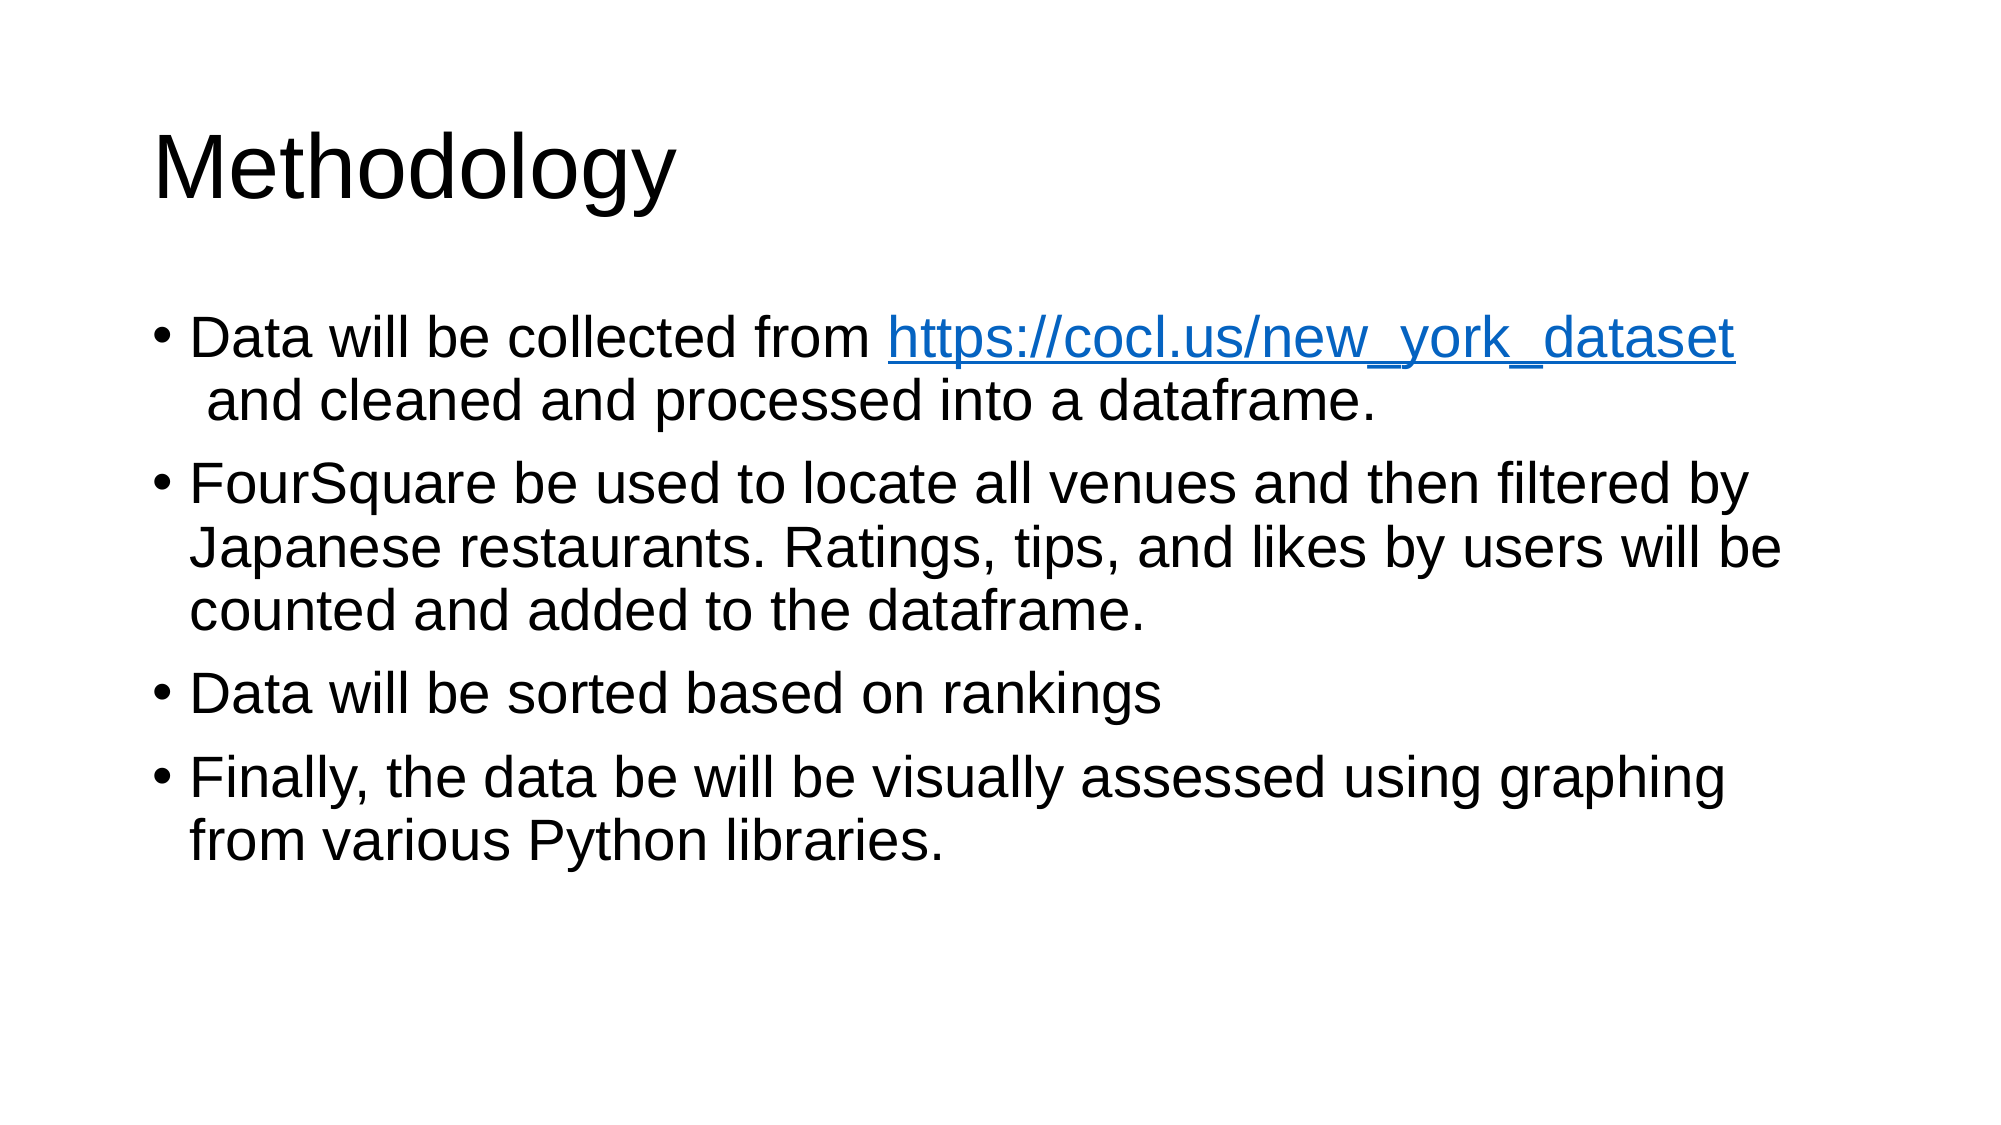

# Methodology
Data will be collected from https://cocl.us/new_york_dataset and cleaned and processed into a dataframe.
FourSquare be used to locate all venues and then filtered by Japanese restaurants. Ratings, tips, and likes by users will be counted and added to the dataframe.
Data will be sorted based on rankings
Finally, the data be will be visually assessed using graphing from various Python libraries.